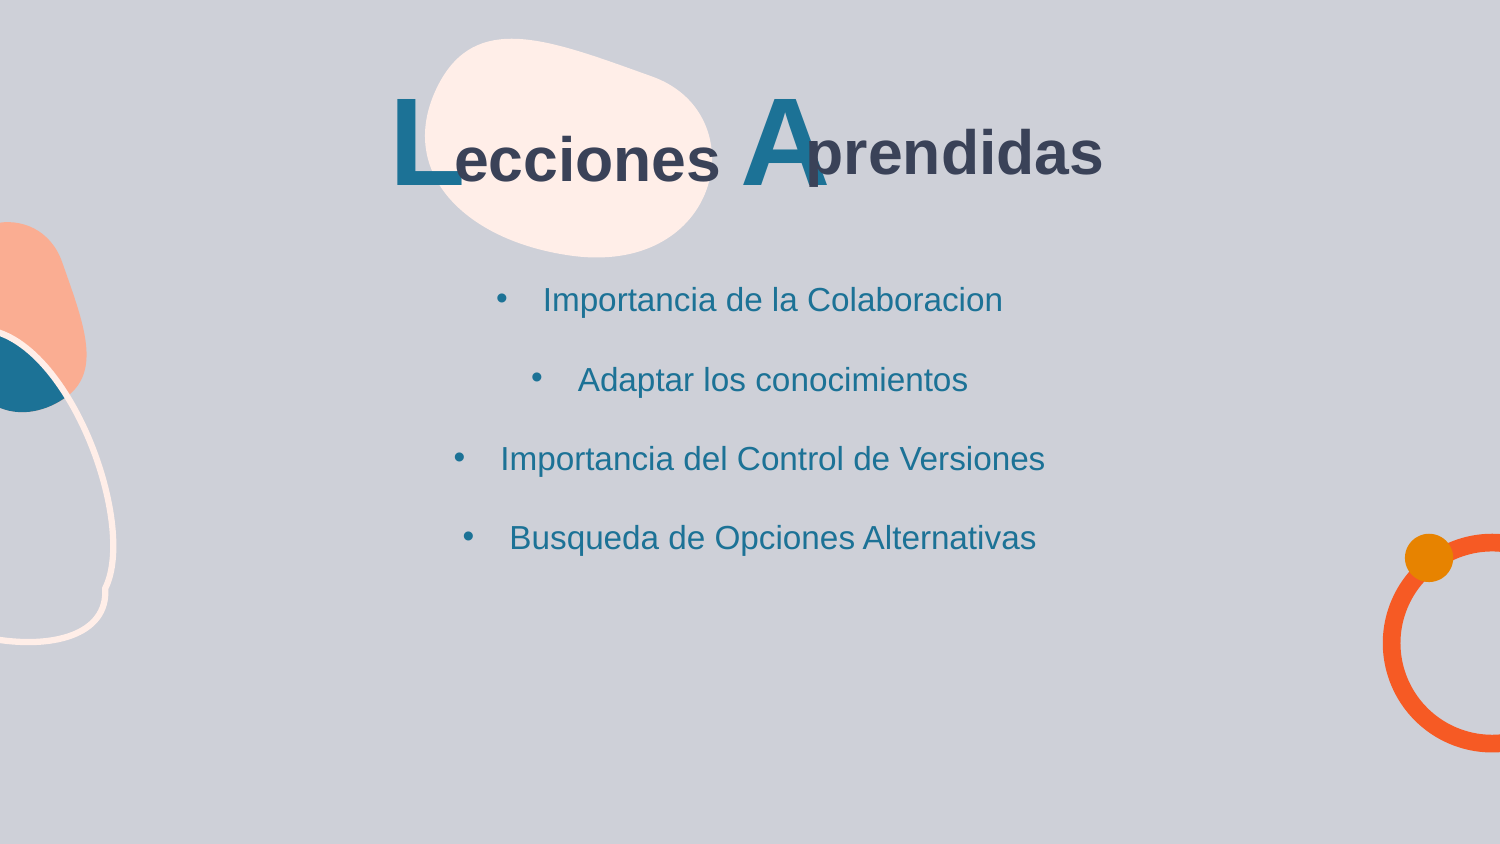

L
A
prendidas
# ecciones
Importancia de la Colaboracion
Adaptar los conocimientos
Importancia del Control de Versiones
Busqueda de Opciones Alternativas